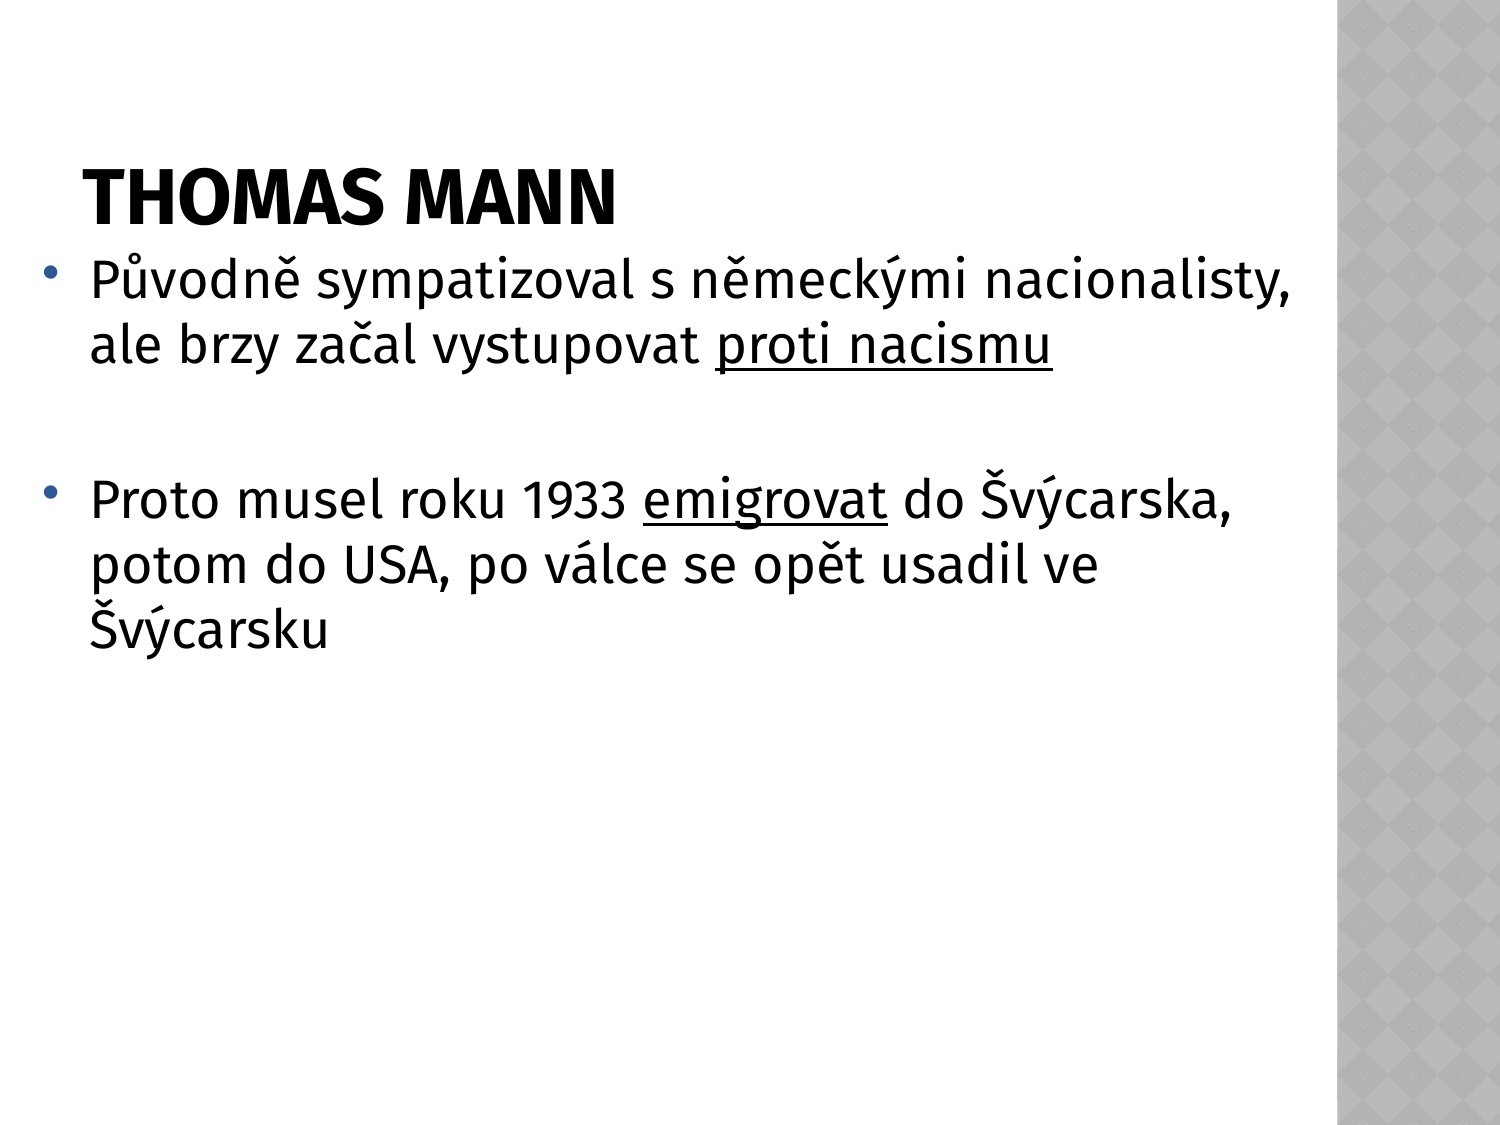

# Thomas Mann
Původně sympatizoval s německými nacionalisty, ale brzy začal vystupovat proti nacismu

Proto musel roku 1933 emigrovat do Švýcarska, potom do USA, po válce se opět usadil ve Švýcarsku